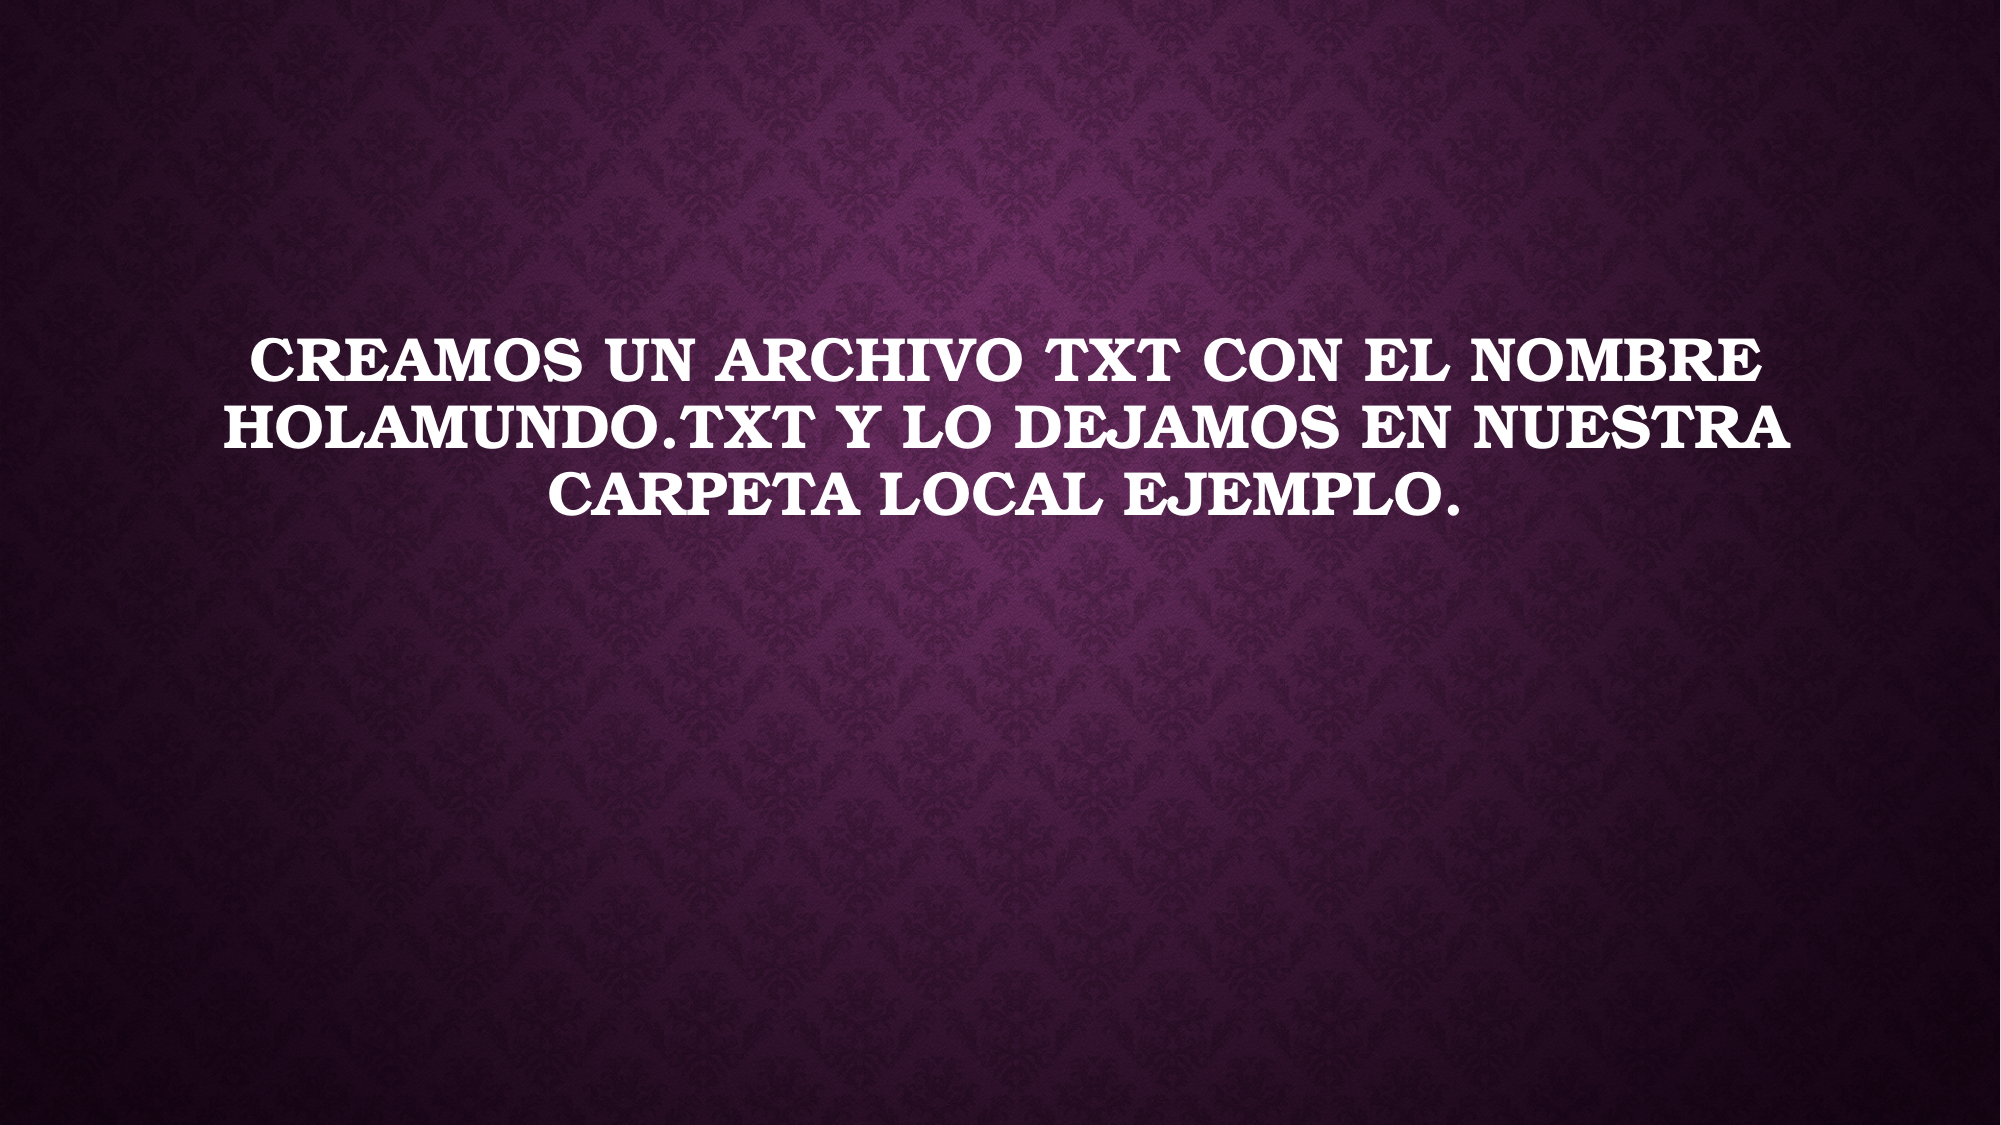

# Creamos un archivo txt con el nombre holamundo.txt y lo dejamos en nuestra carpeta local ejemplo.